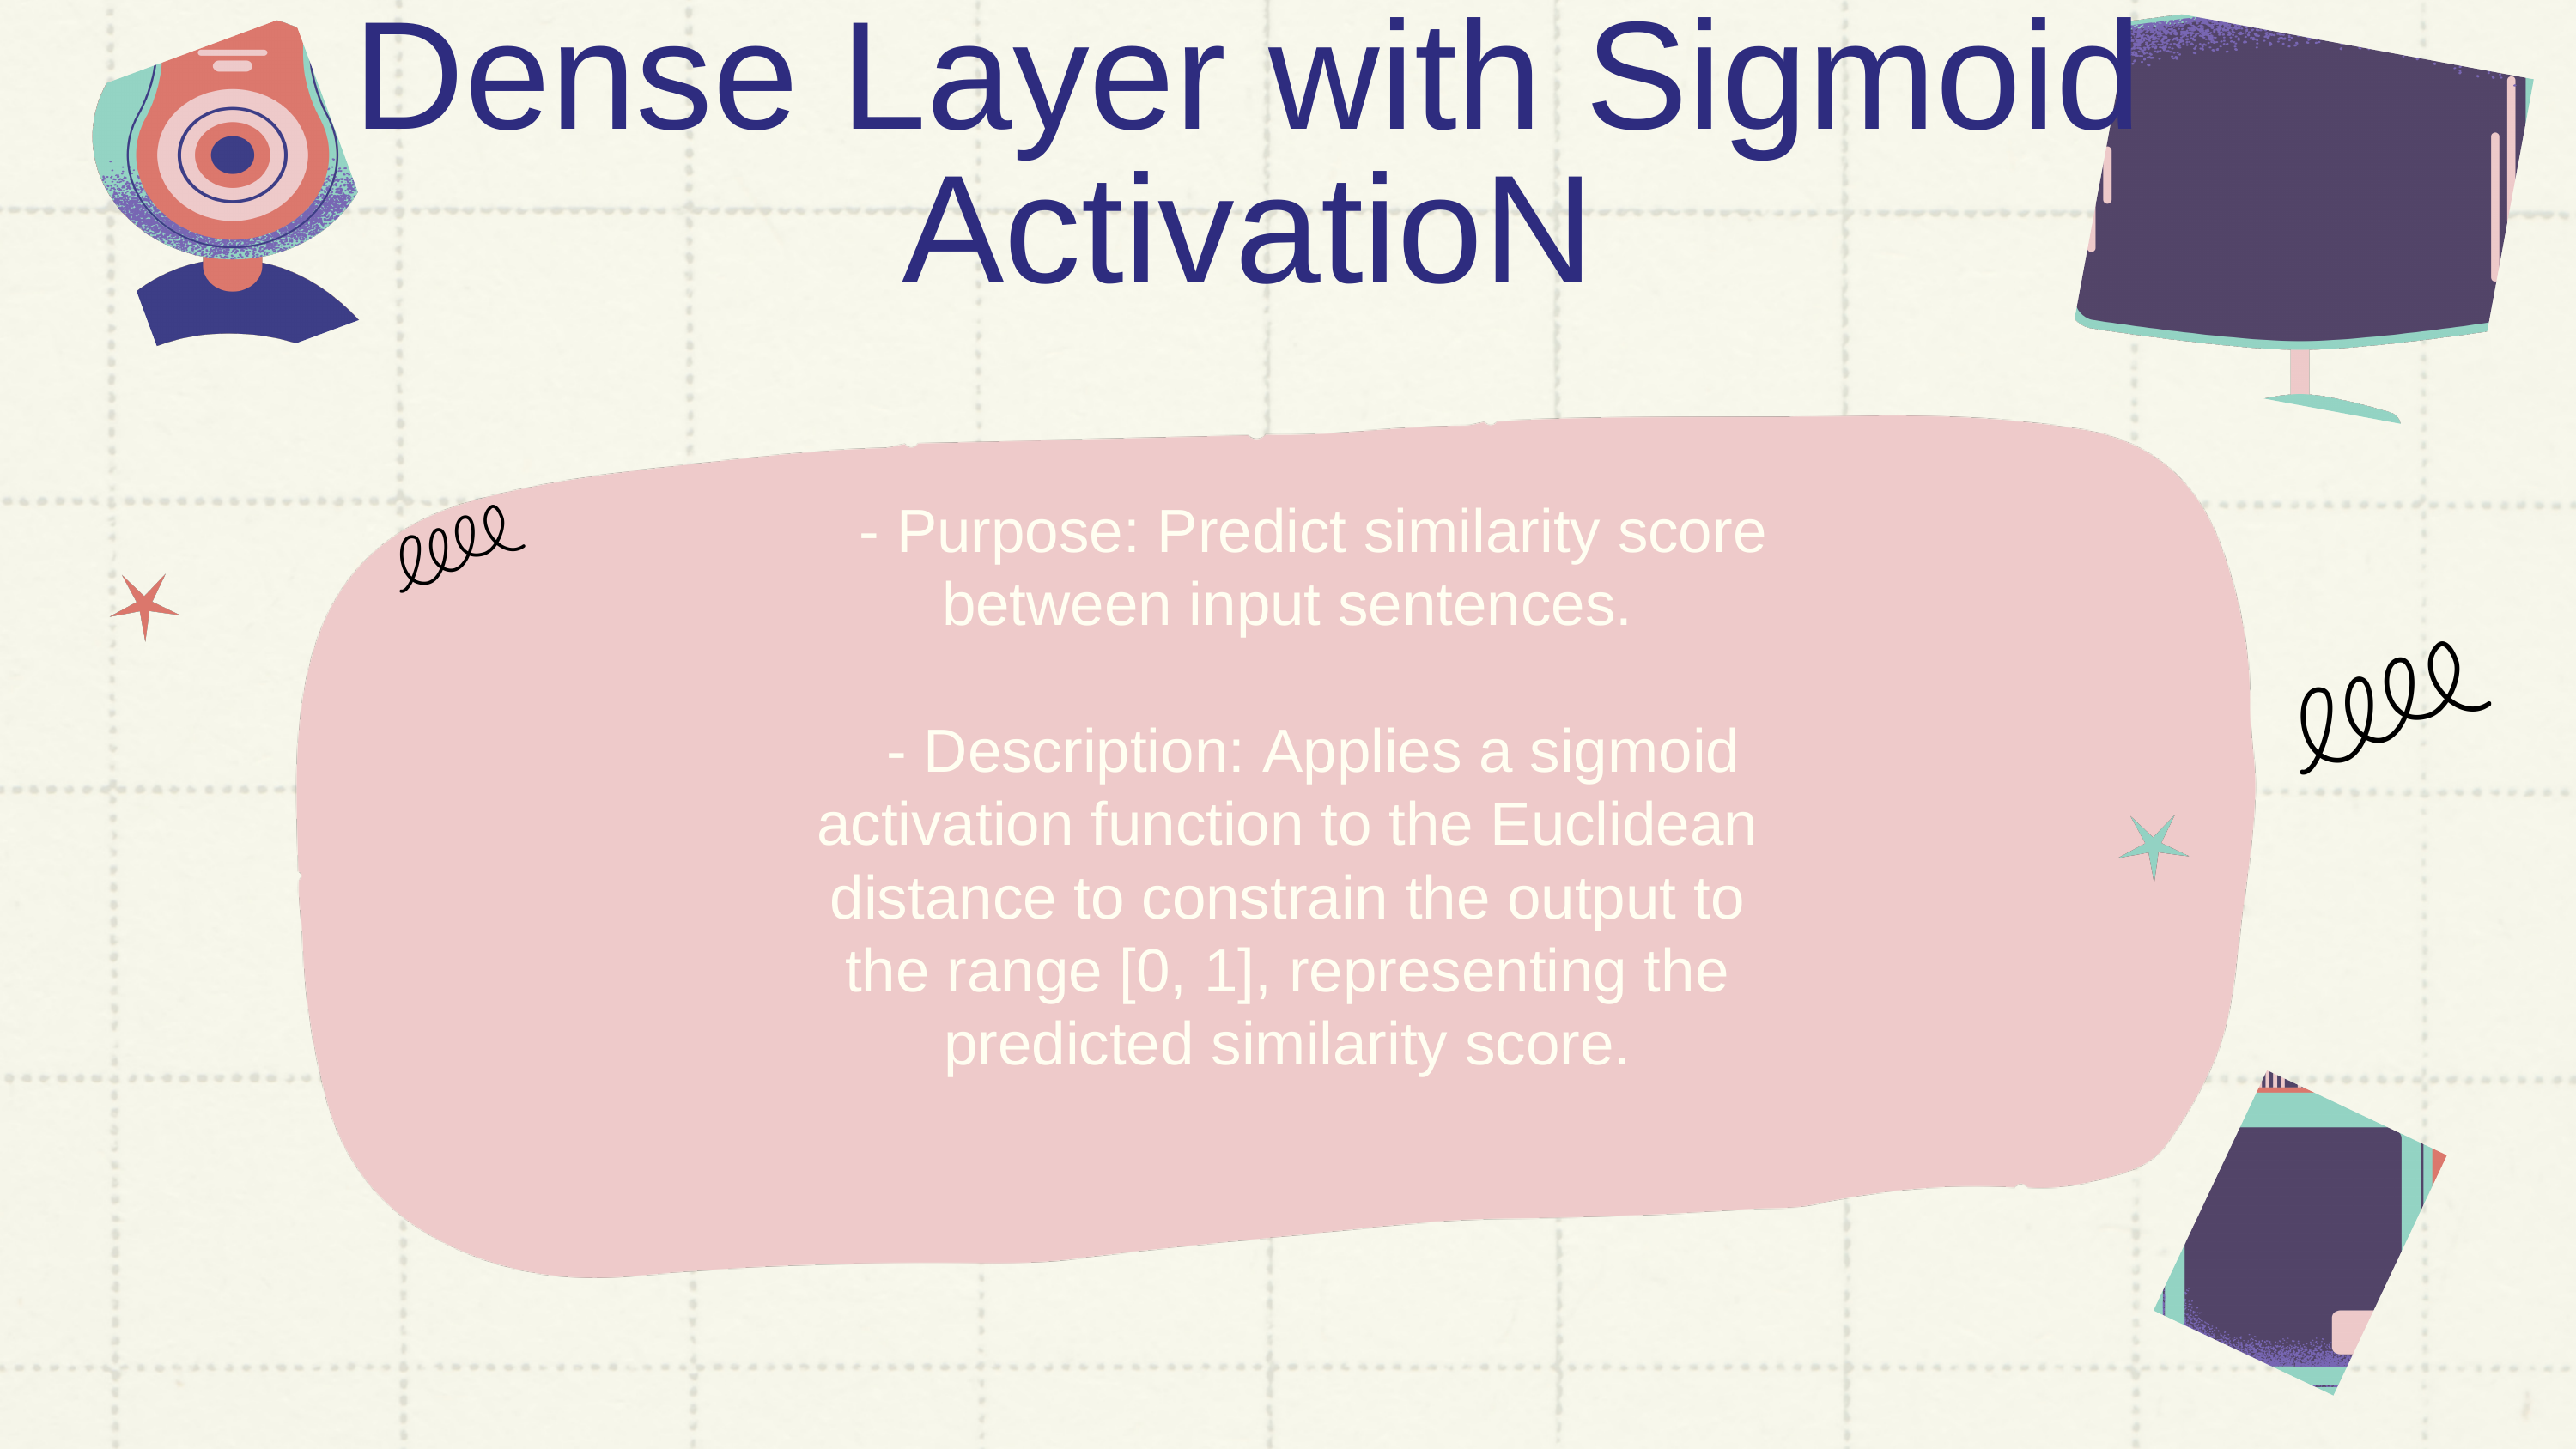

Dense Layer with Sigmoid ActivatioN

   - Purpose: Predict similarity score between input sentences.

   - Description: Applies a sigmoid activation function to the Euclidean distance to constrain the output to the range [0, 1], representing the predicted similarity score.